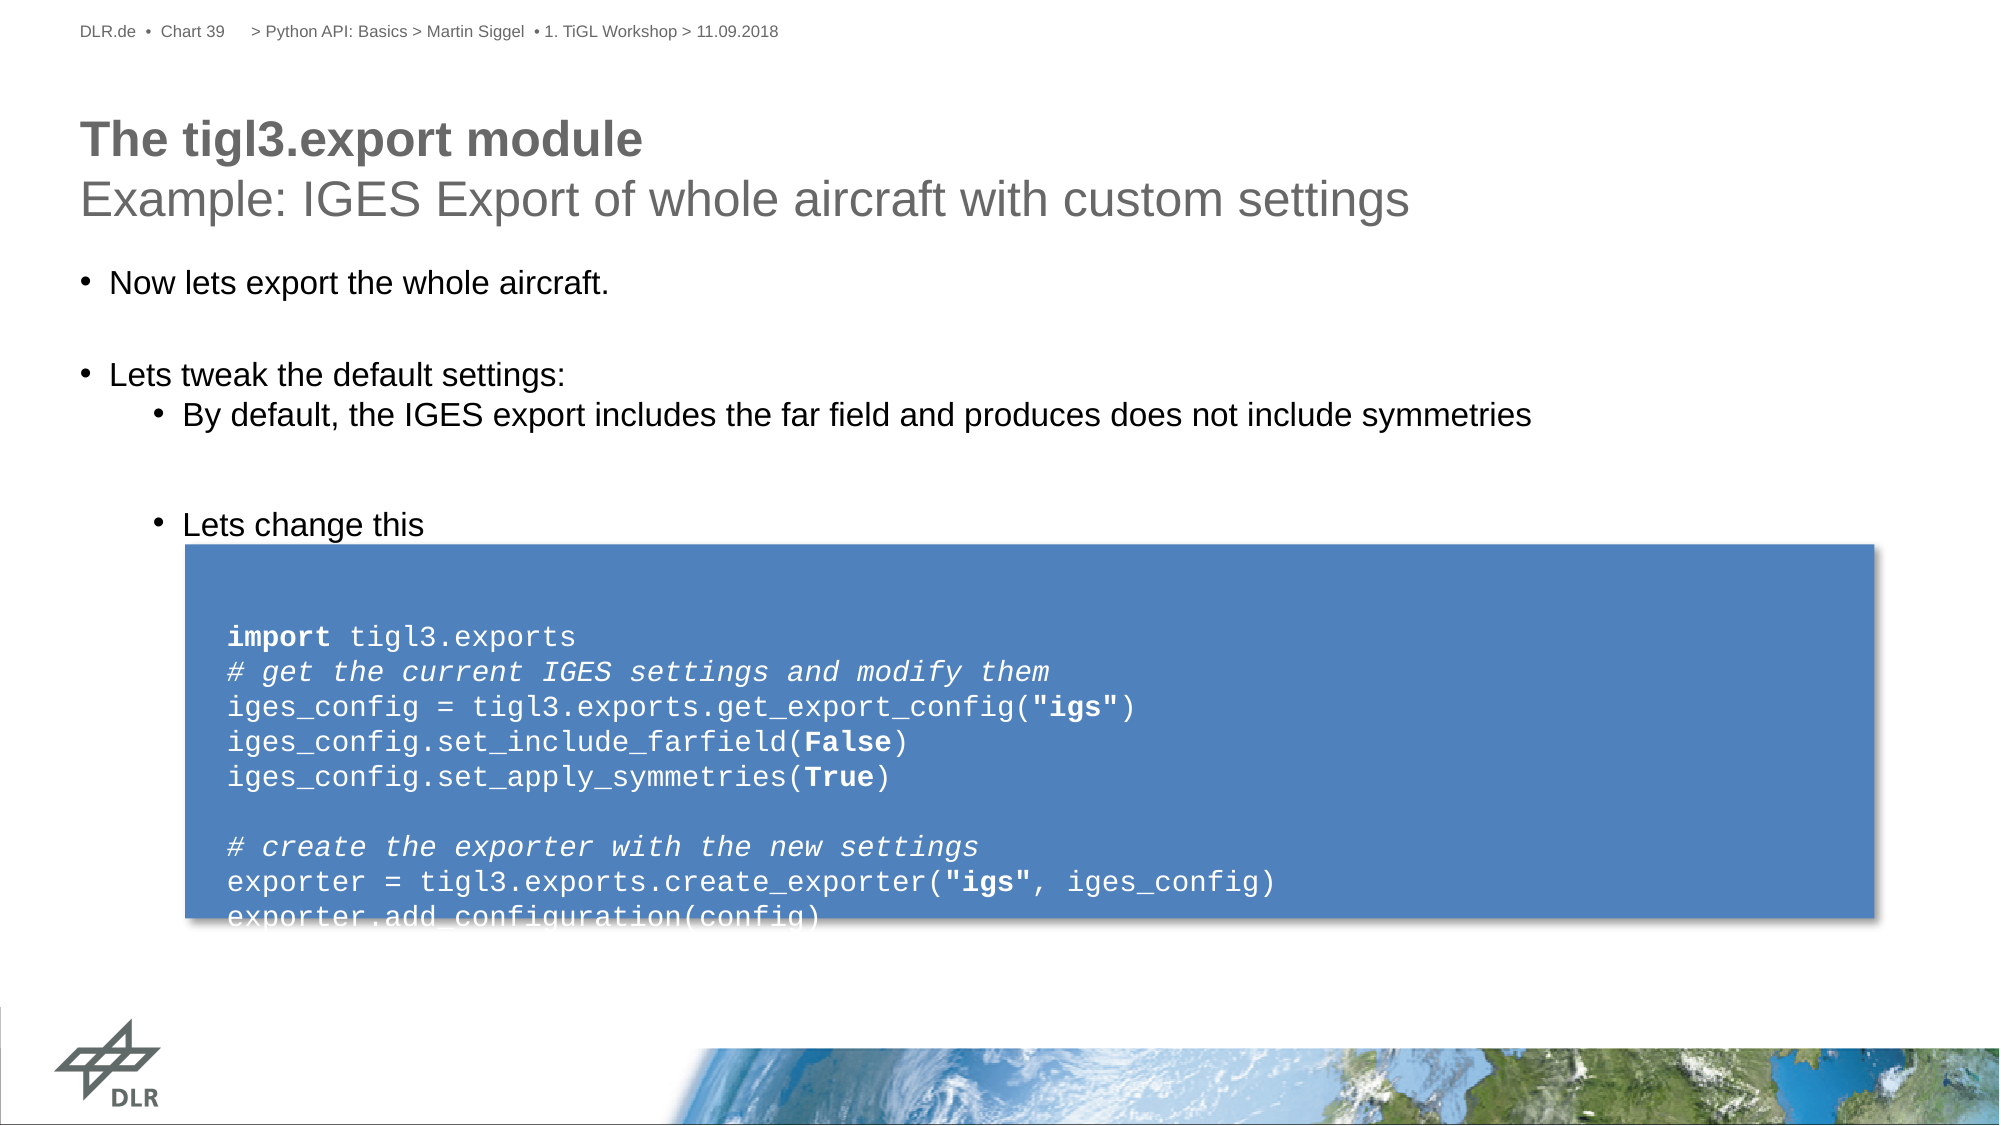

DLR.de  •  Chart 39
> Python API: Basics > Martin Siggel  • 1. TiGL Workshop > 11.09.2018
# The tigl3.export module Example: IGES Export of whole aircraft with custom settings
Now lets export the whole aircraft.

Lets tweak the default settings:
By default, the IGES export includes the far field and produces does not include symmetries

Lets change this

import tigl3.exports
# get the current IGES settings and modify them iges_config = tigl3.exports.get_export_config("igs") iges_config.set_include_farfield(False) iges_config.set_apply_symmetries(True)

# create the exporter with the new settings exporter = tigl3.exports.create_exporter("igs", iges_config) exporter.add_configuration(config) exporter.write("test.igs")